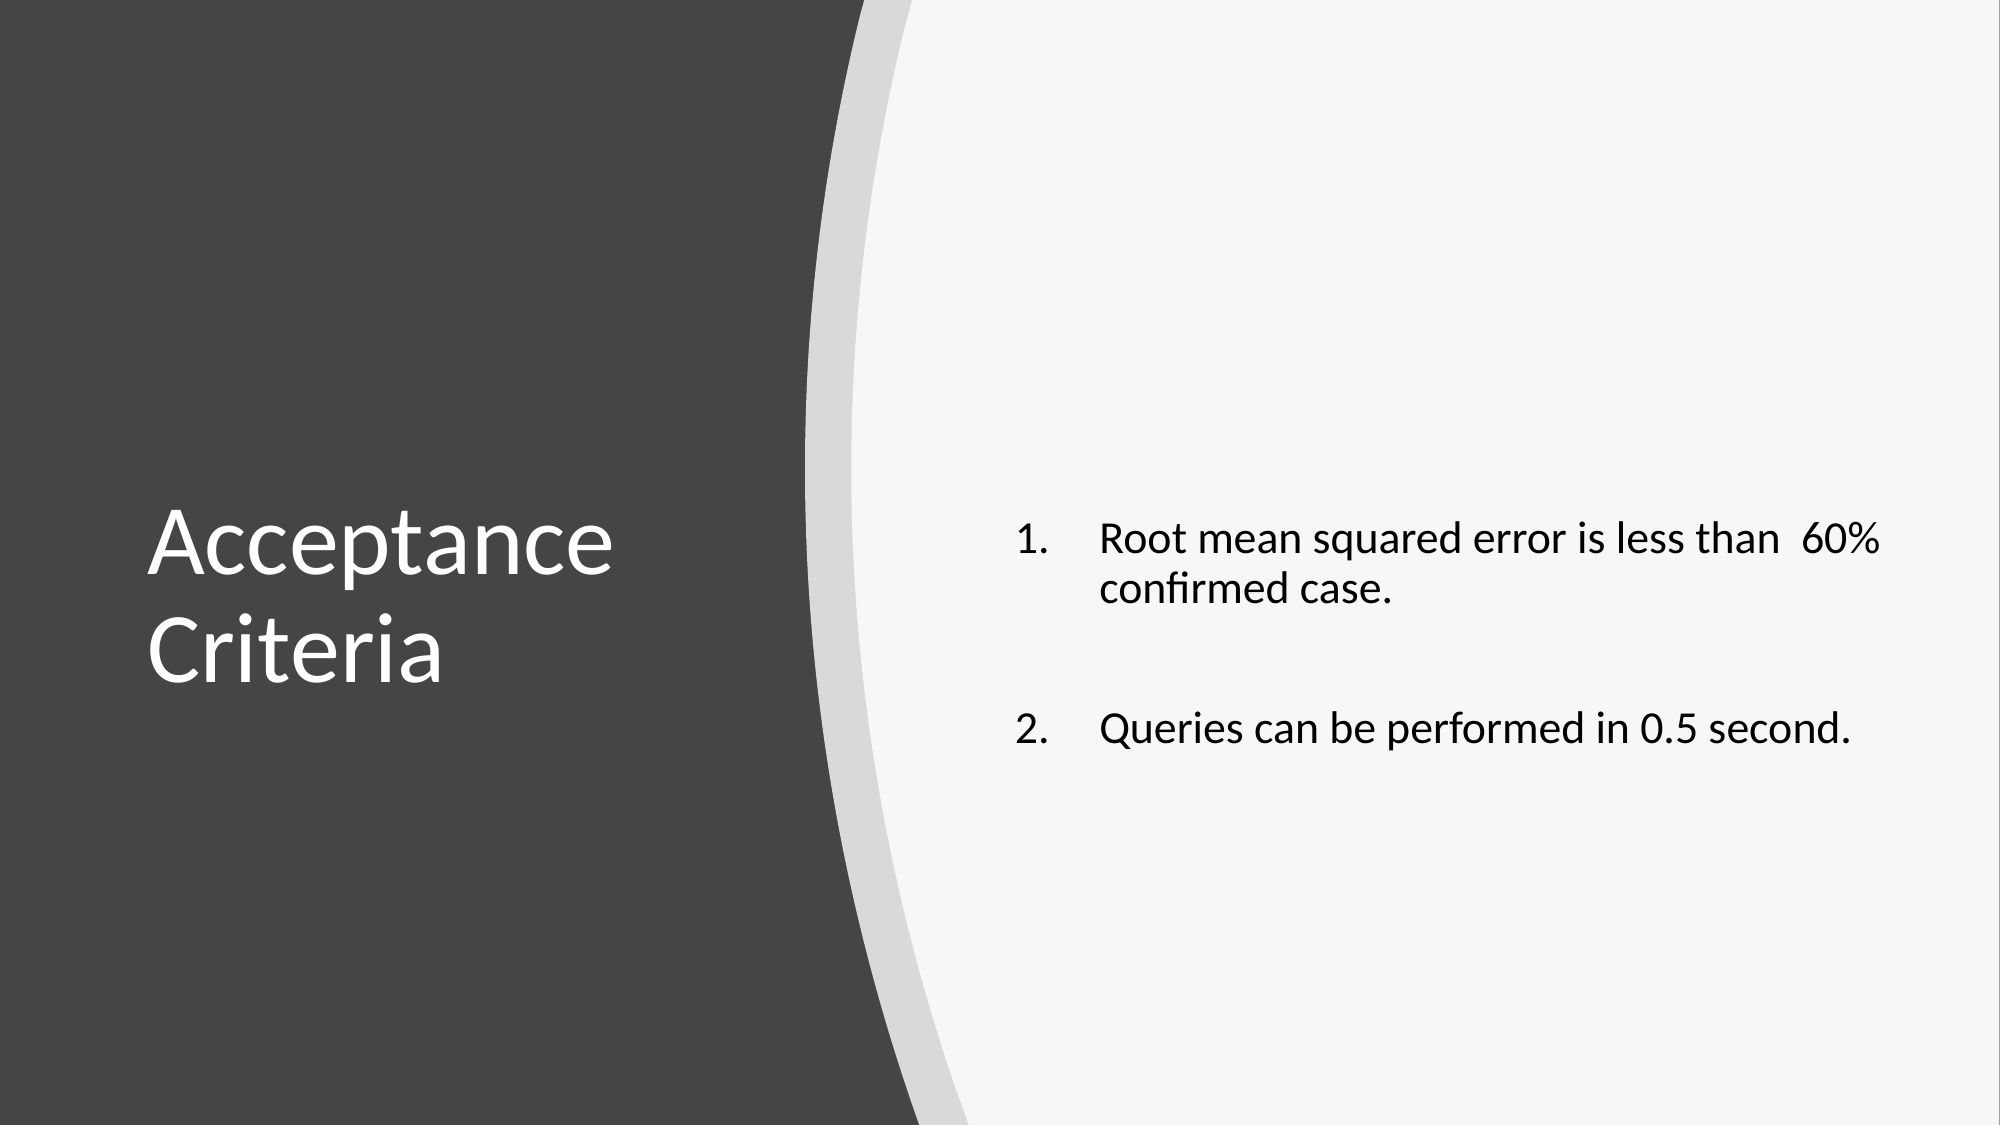

Root mean squared error is less than  60% confirmed case.

Queries can be performed in 0.5 second.
# Acceptance Criteria